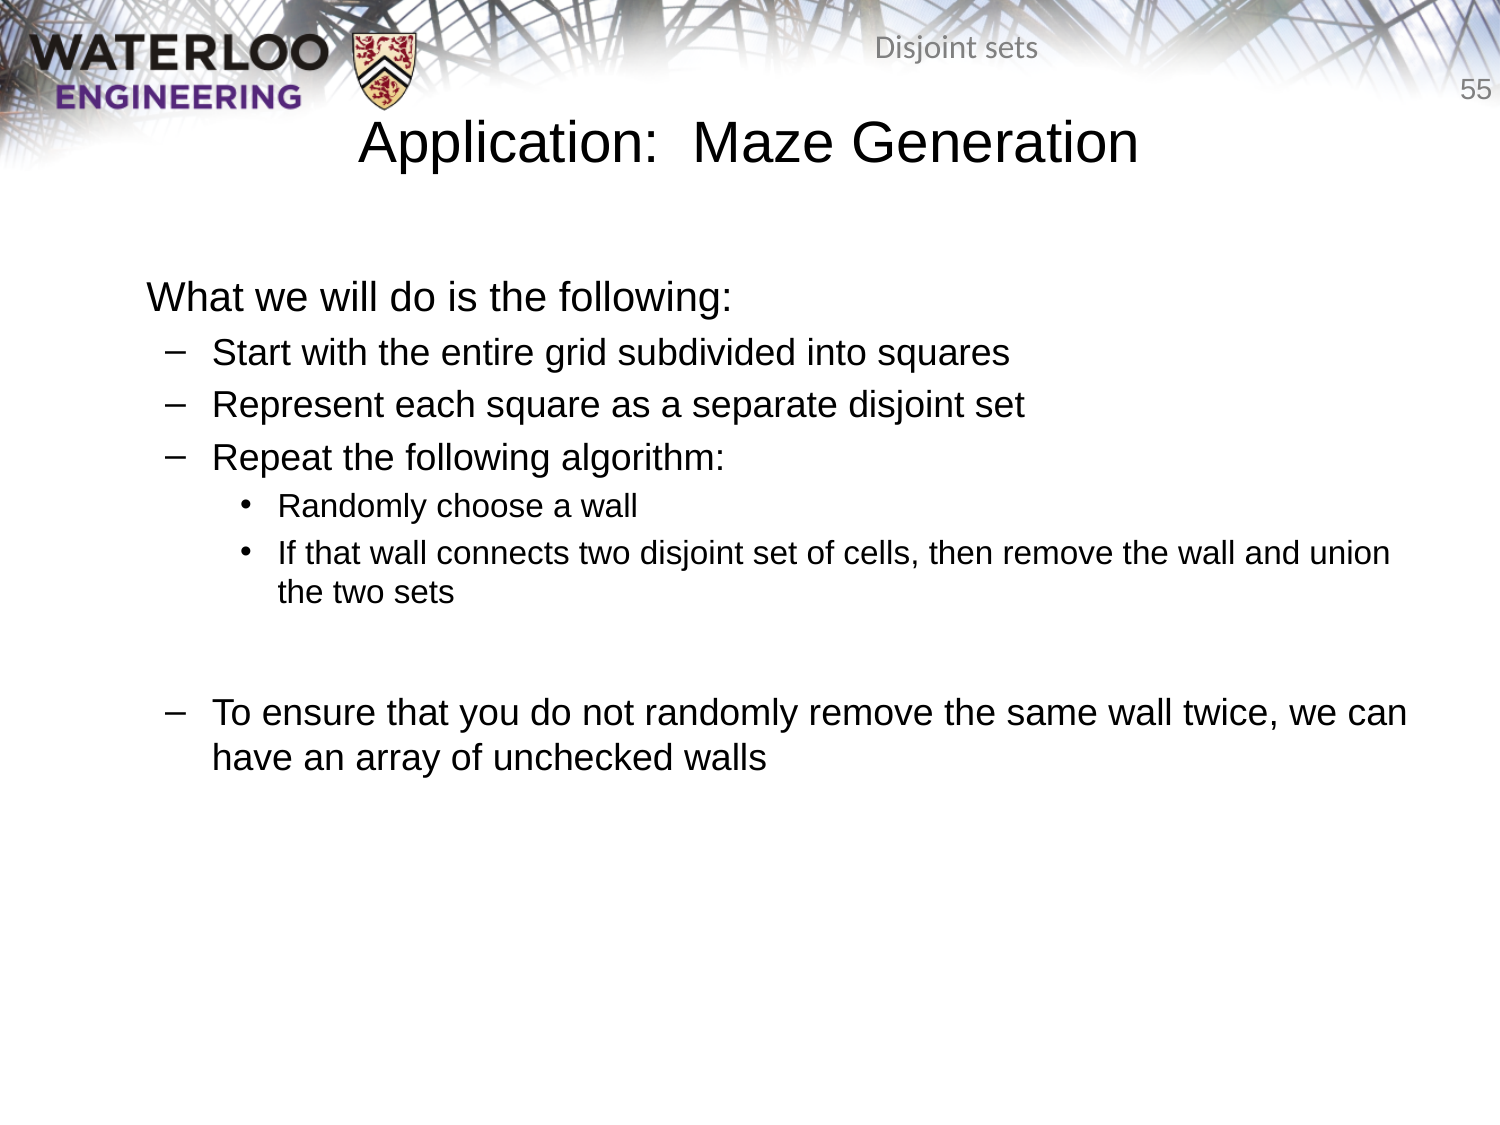

Application:  Maze Generation
	What we will do is the following:
Start with the entire grid subdivided into squares
Represent each square as a separate disjoint set
Repeat the following algorithm:
Randomly choose a wall
If that wall connects two disjoint set of cells, then remove the wall and union the two sets

To ensure that you do not randomly remove the same wall twice, we can have an array of unchecked walls